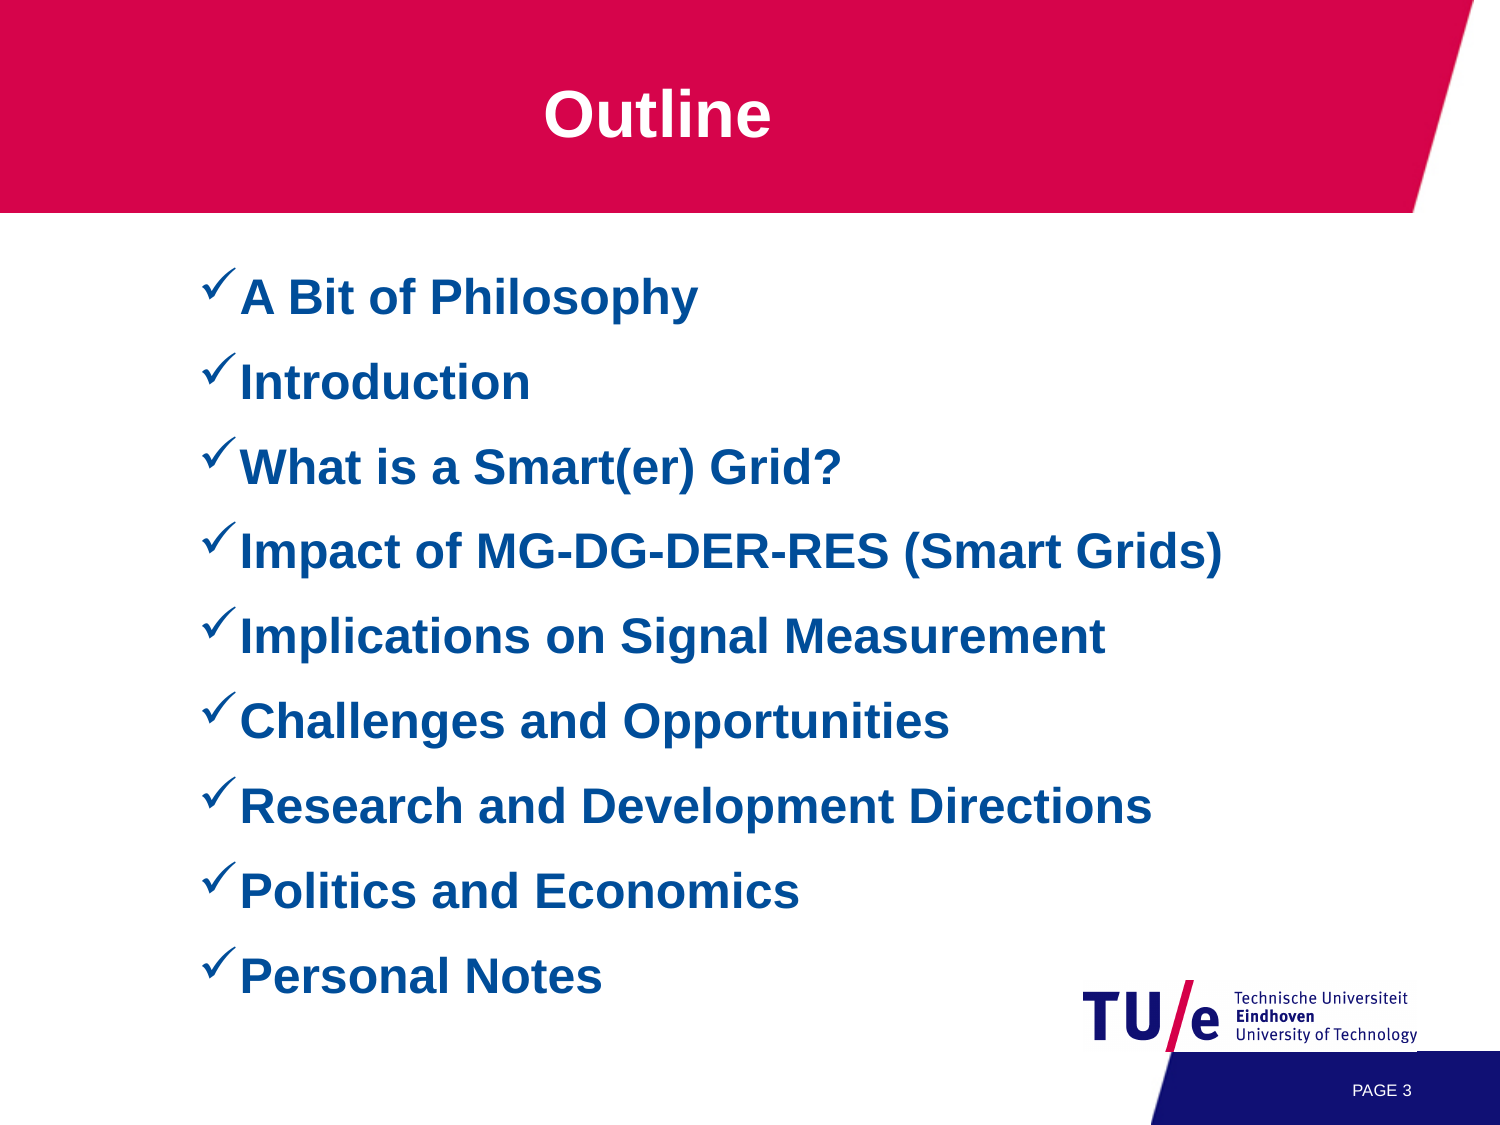

# Outline
A Bit of Philosophy
Introduction
What is a Smart(er) Grid?
Impact of MG-DG-DER-RES (Smart Grids)
Implications on Signal Measurement
Challenges and Opportunities
Research and Development Directions
Politics and Economics
Personal Notes
PAGE 3